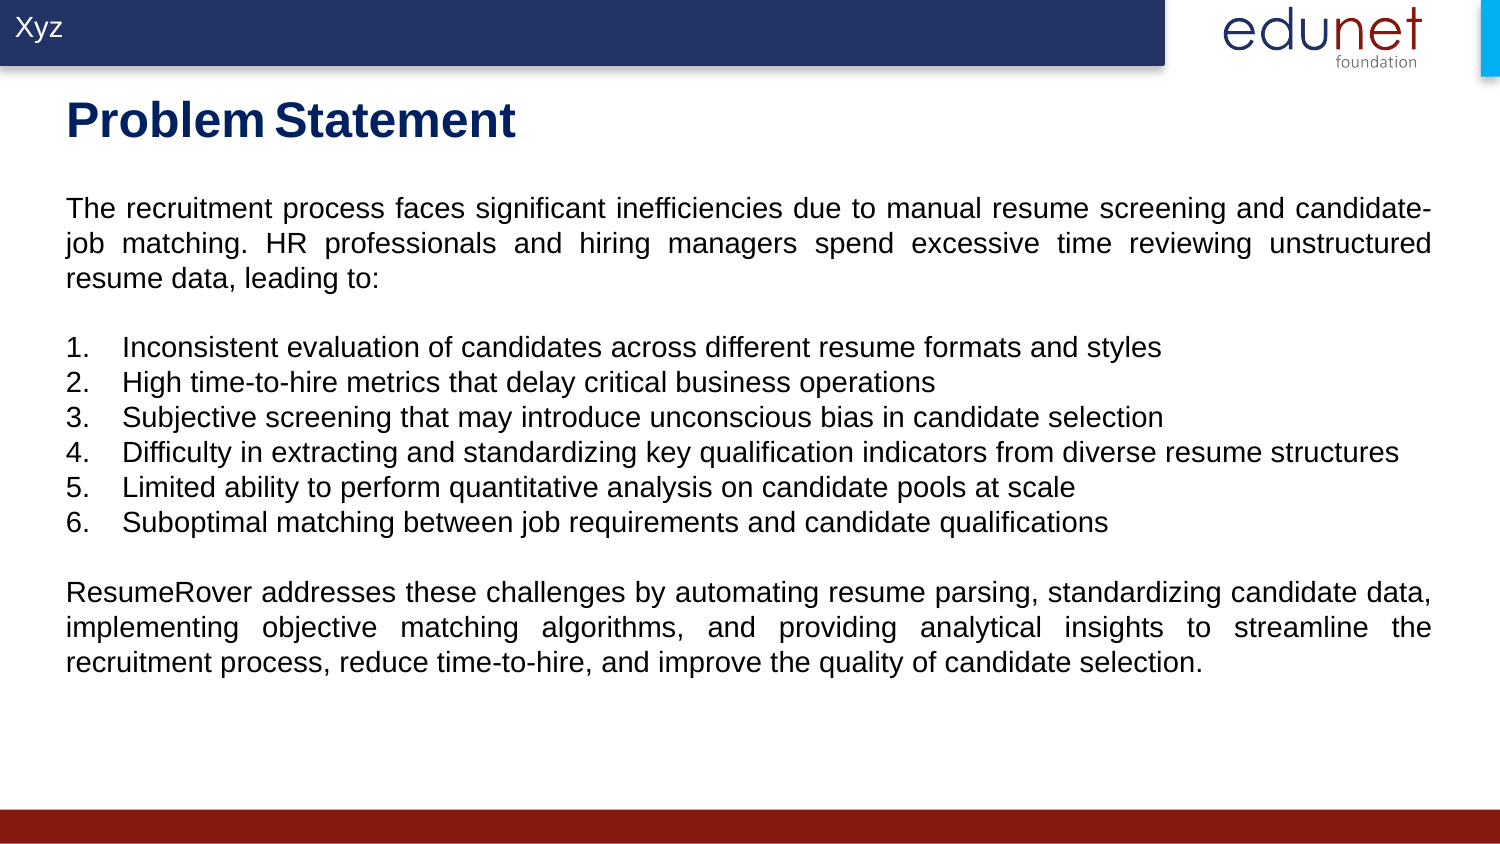

# Problem Statement
The recruitment process faces significant inefficiencies due to manual resume screening and candidate-job matching. HR professionals and hiring managers spend excessive time reviewing unstructured resume data, leading to:

Inconsistent evaluation of candidates across different resume formats and styles
High time-to-hire metrics that delay critical business operations
Subjective screening that may introduce unconscious bias in candidate selection
Difficulty in extracting and standardizing key qualification indicators from diverse resume structures
Limited ability to perform quantitative analysis on candidate pools at scale
Suboptimal matching between job requirements and candidate qualifications

ResumeRover addresses these challenges by automating resume parsing, standardizing candidate data, implementing objective matching algorithms, and providing analytical insights to streamline the recruitment process, reduce time-to-hire, and improve the quality of candidate selection.